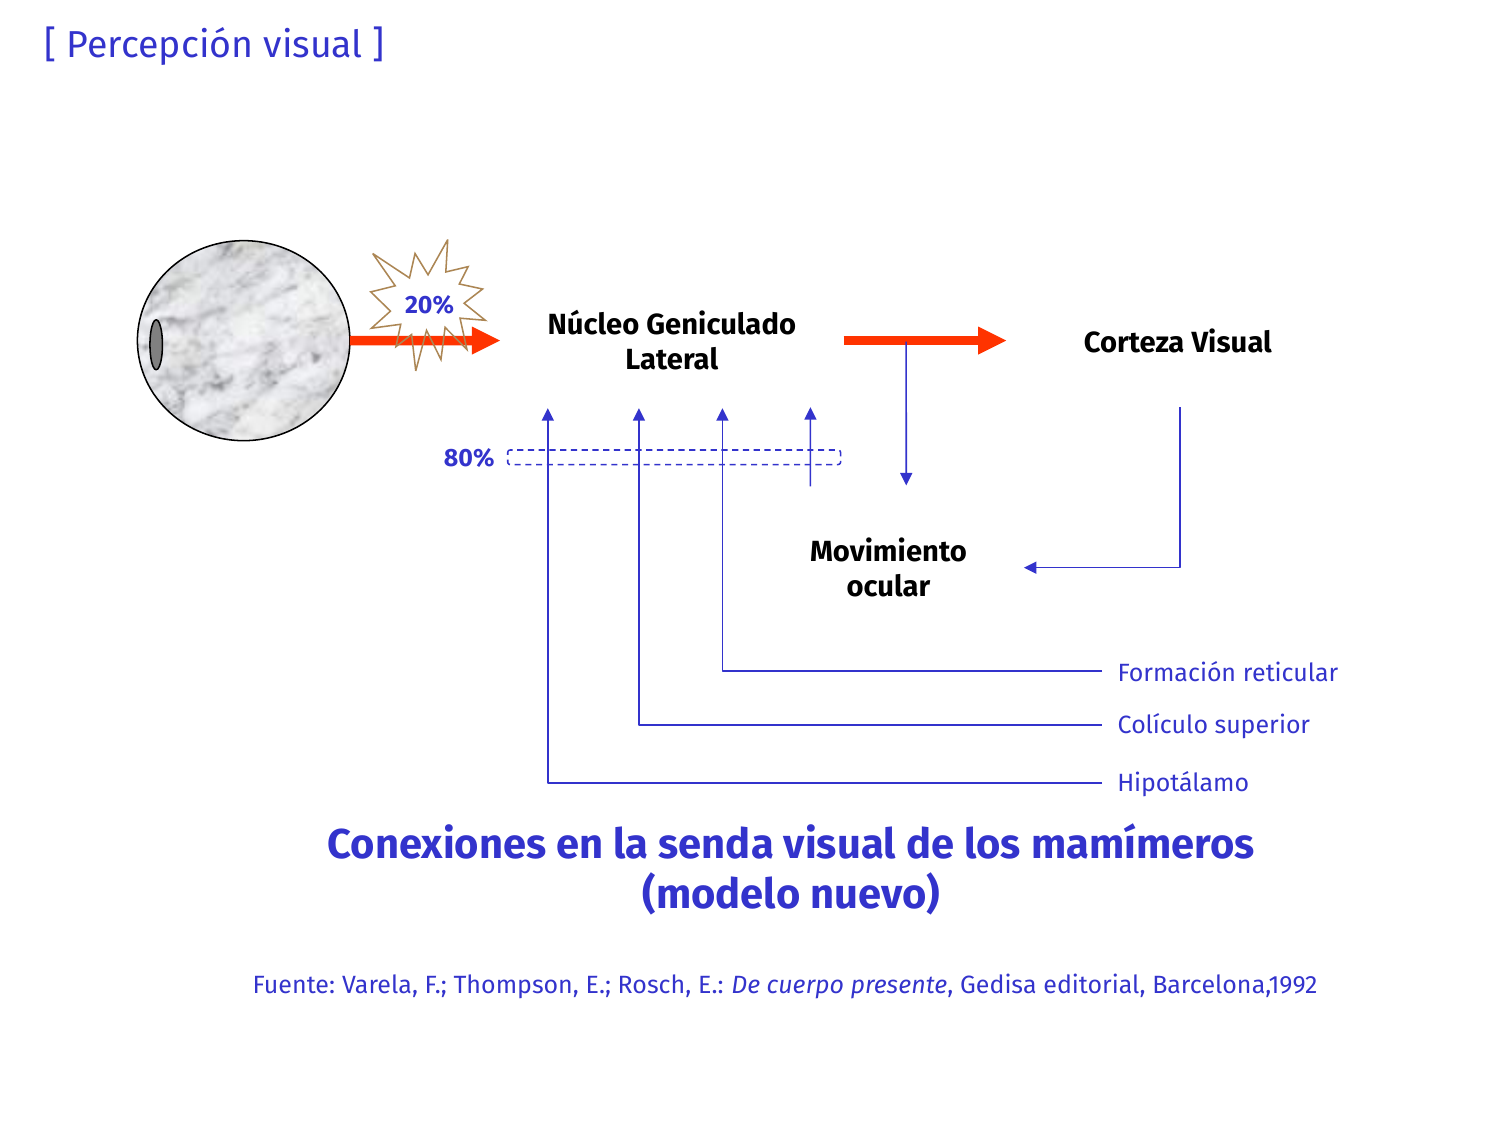

[ Percepción visual ]

Núcleo Geniculado
Lateral
Corteza Visual
20%

80%

Movimiento
ocular
Formación reticular
Colículo superior
Hipotálamo
Conexiones en la senda visual de los mamímeros
(modelo nuevo)
Fuente: Varela, F.; Thompson, E.; Rosch, E.: De cuerpo presente, Gedisa editorial, Barcelona,1992